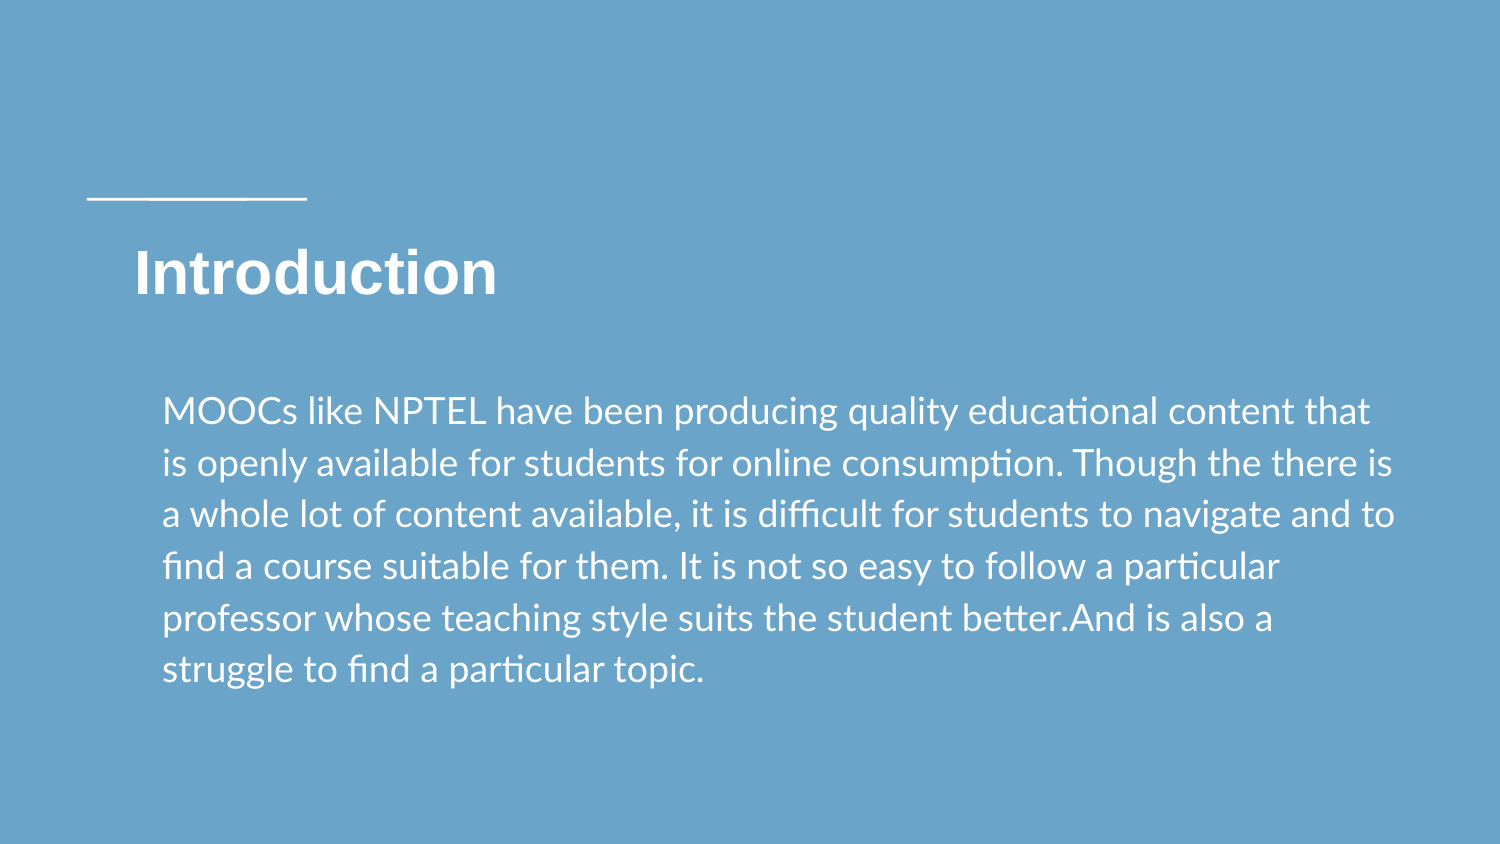

# Introduction
MOOCs like NPTEL have been producing quality educational content that is openly available for students for online consumption. Though the there is a whole lot of content available, it is difficult for students to navigate and to find a course suitable for them. It is not so easy to follow a particular professor whose teaching style suits the student better.And is also a struggle to find a particular topic.